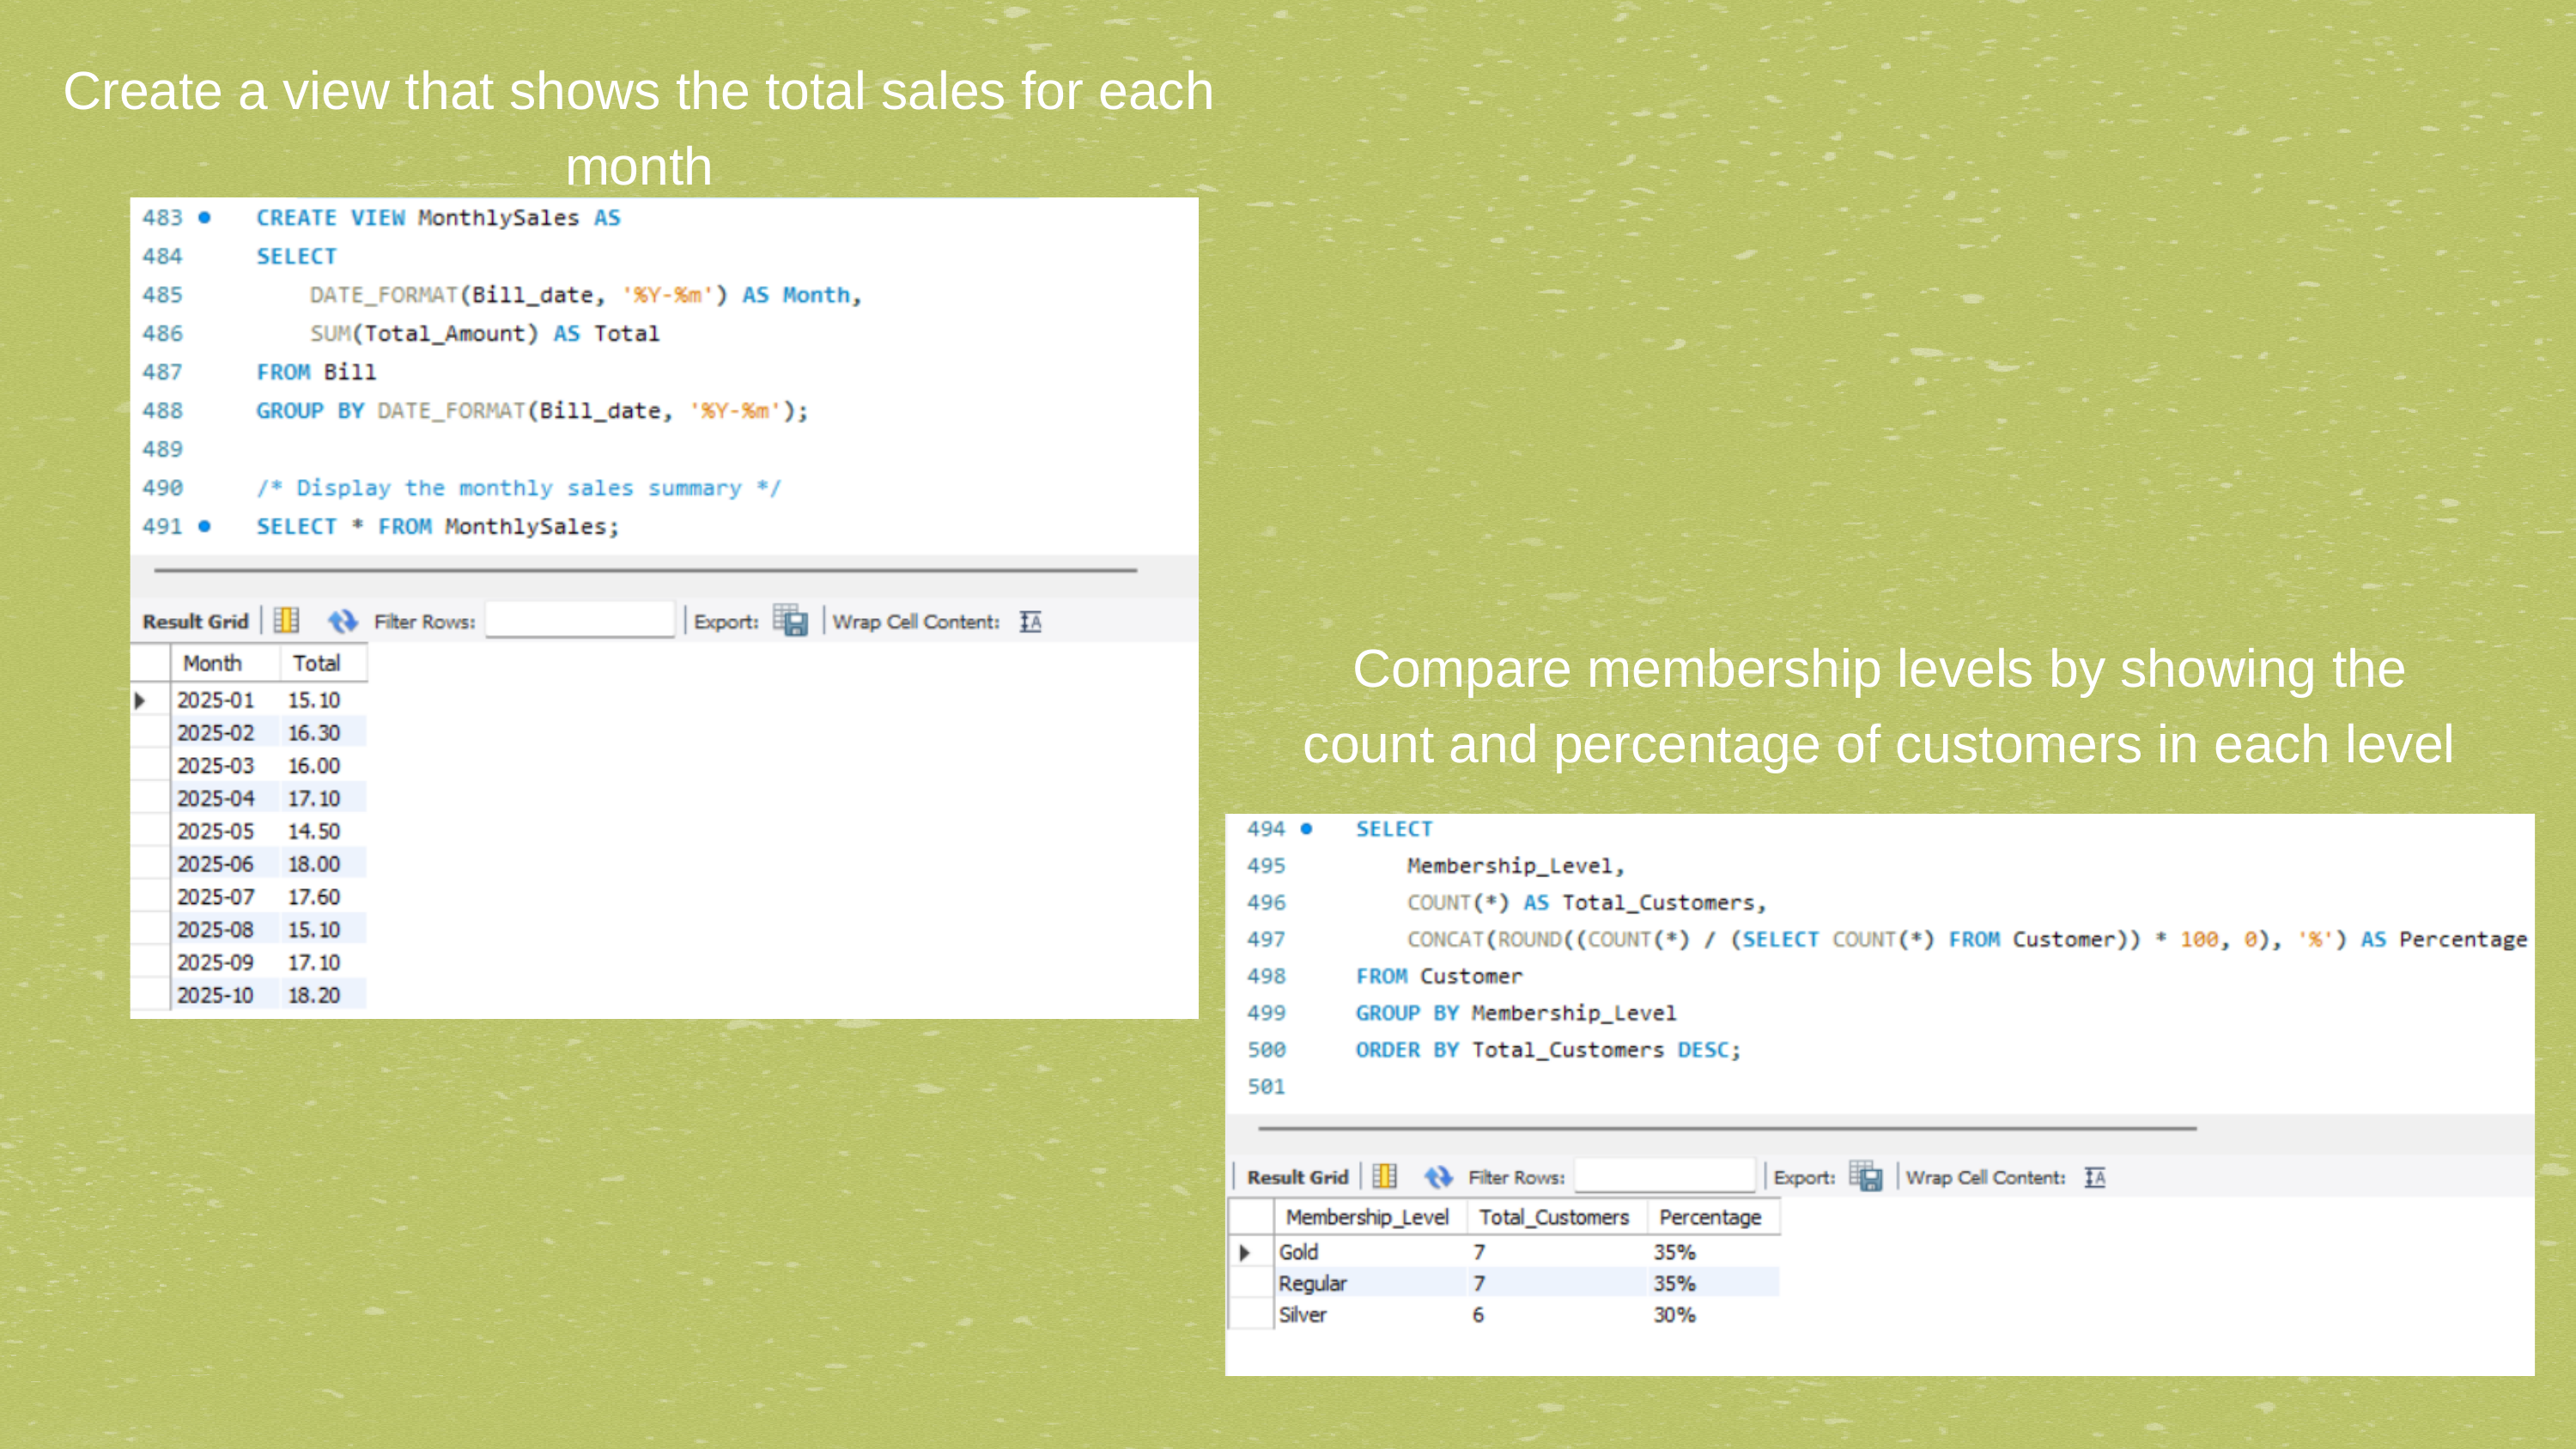

Create a view that shows the total sales for each month

Compare membership levels by showing the count and percentage of customers in each level